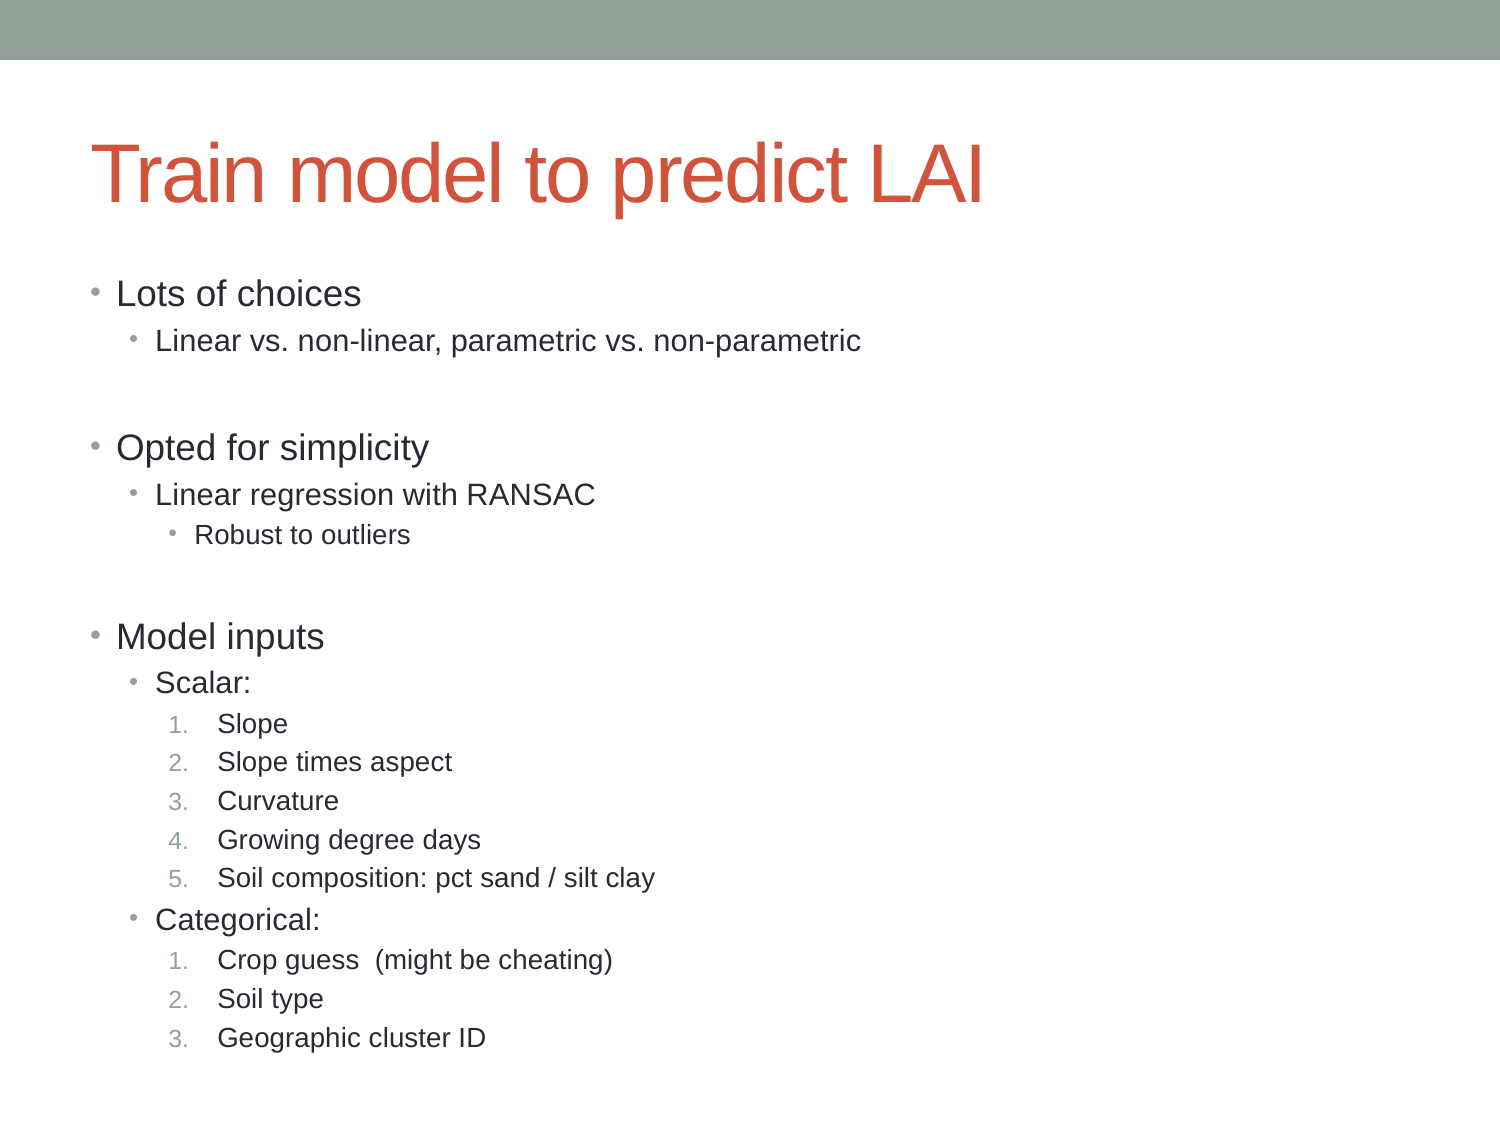

# Train model to predict LAI
Lots of choices
Linear vs. non-linear, parametric vs. non-parametric

Opted for simplicity
Linear regression with RANSAC
Robust to outliers

Model inputs
Scalar:
Slope
Slope times aspect
Curvature
Growing degree days
Soil composition: pct sand / silt clay
Categorical:
Crop guess  (might be cheating)
Soil type
Geographic cluster ID